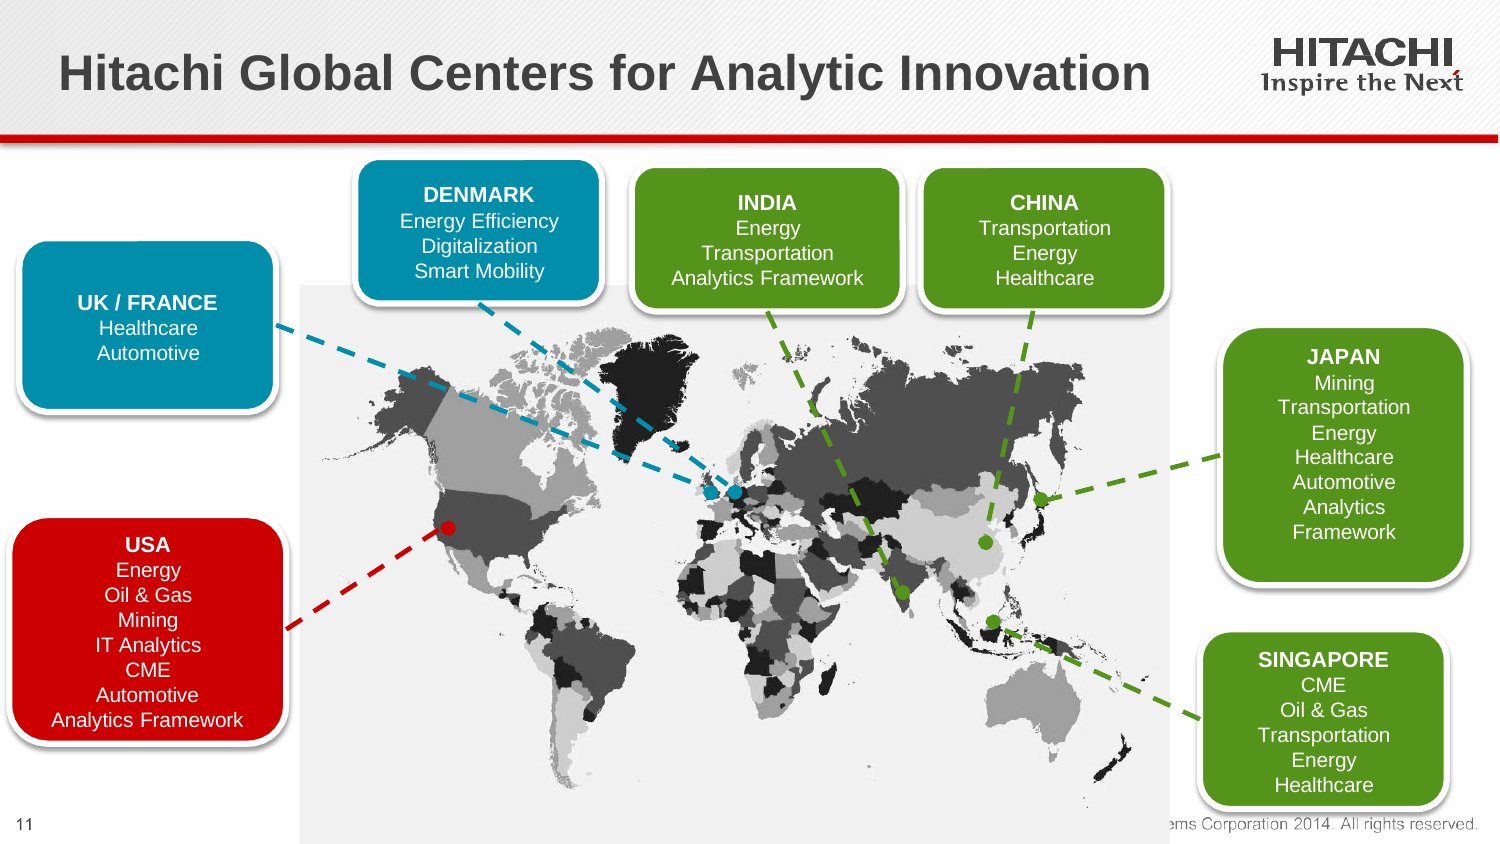

# Hitachi Global Centers for Analytic Innovation

DENMARK
Energy Efficiency Digitalization Smart Mobility
INDIA
Energy Transportation Analytics Framework
CHINA
Transportation Energy Healthcare

UK / FRANCE
Healthcare Automotive

JAPAN
Mining Transportation Energy Healthcare Automotive Analytics Framework

USA
Energy Oil & Gas Mining
IT Analytics CME
Automotive Analytics Framework

SINGAPORE
CME
Oil & Gas Transportation Energy Healthcare